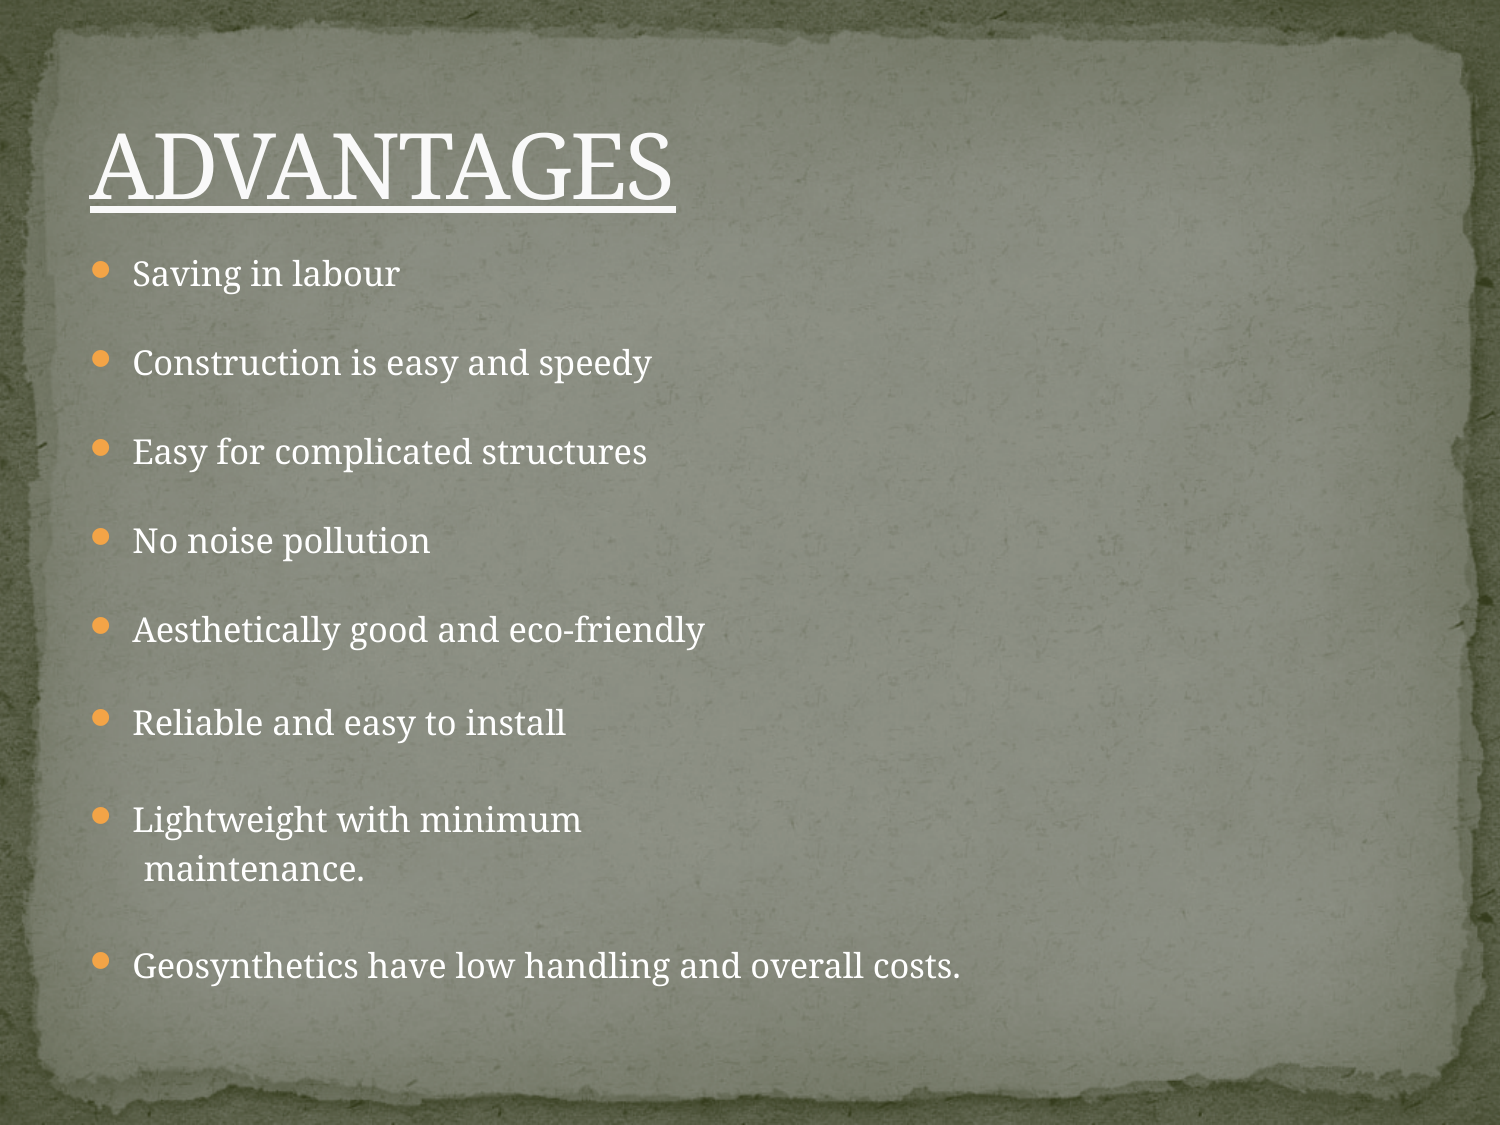

# ADVANTAGES
Saving in labour

Construction is easy and speedy

Easy for complicated structures

No noise pollution

Aesthetically good and eco-friendly

Reliable and easy to install

Lightweight with minimum
      maintenance.

Geosynthetics have low handling and overall costs.